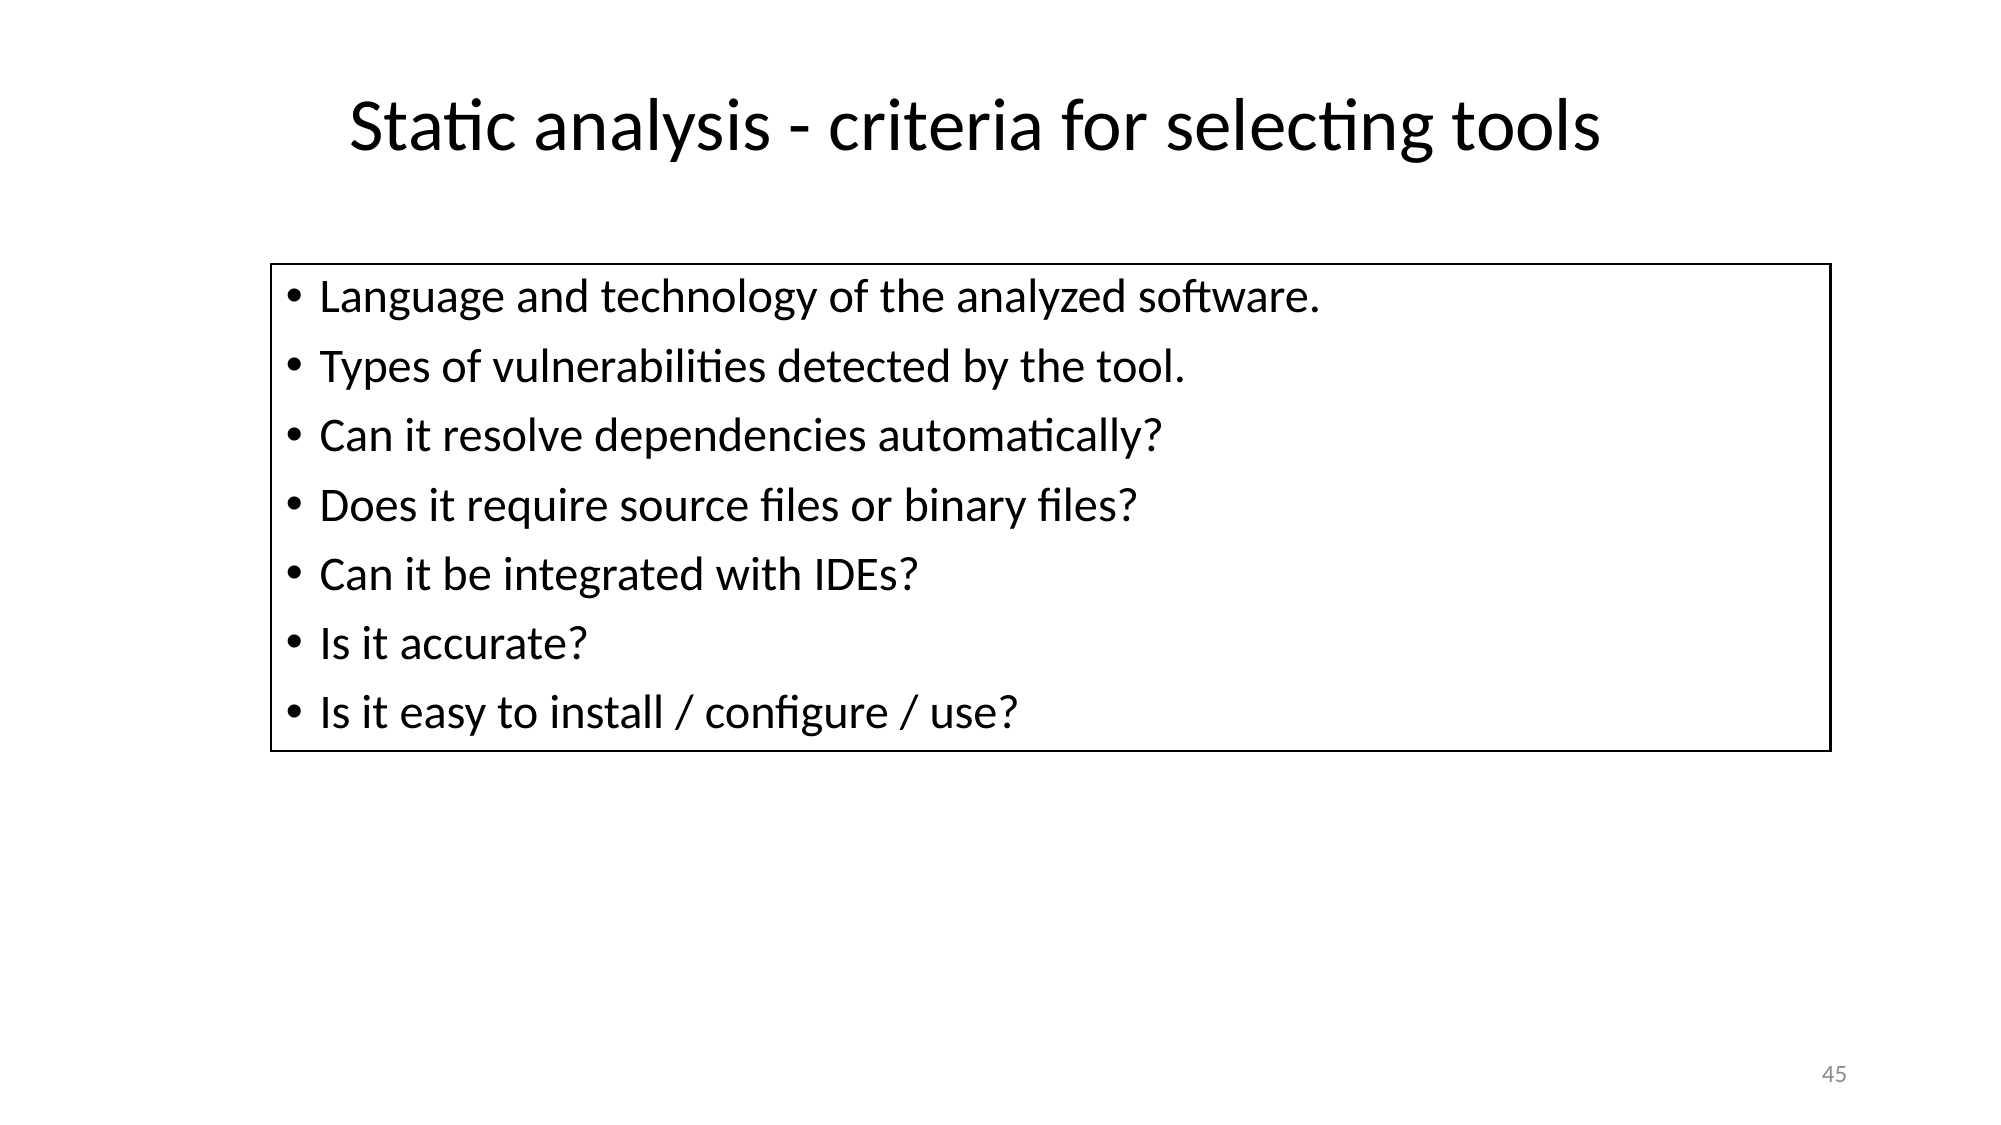

Static analysis - criteria for selecting tools

Language and technology of the analyzed software.
Types of vulnerabilities detected by the tool.
Can it resolve dependencies automatically?
Does it require source files or binary files?
Can it be integrated with IDEs?
Is it accurate?
Is it easy to install / configure / use?
45